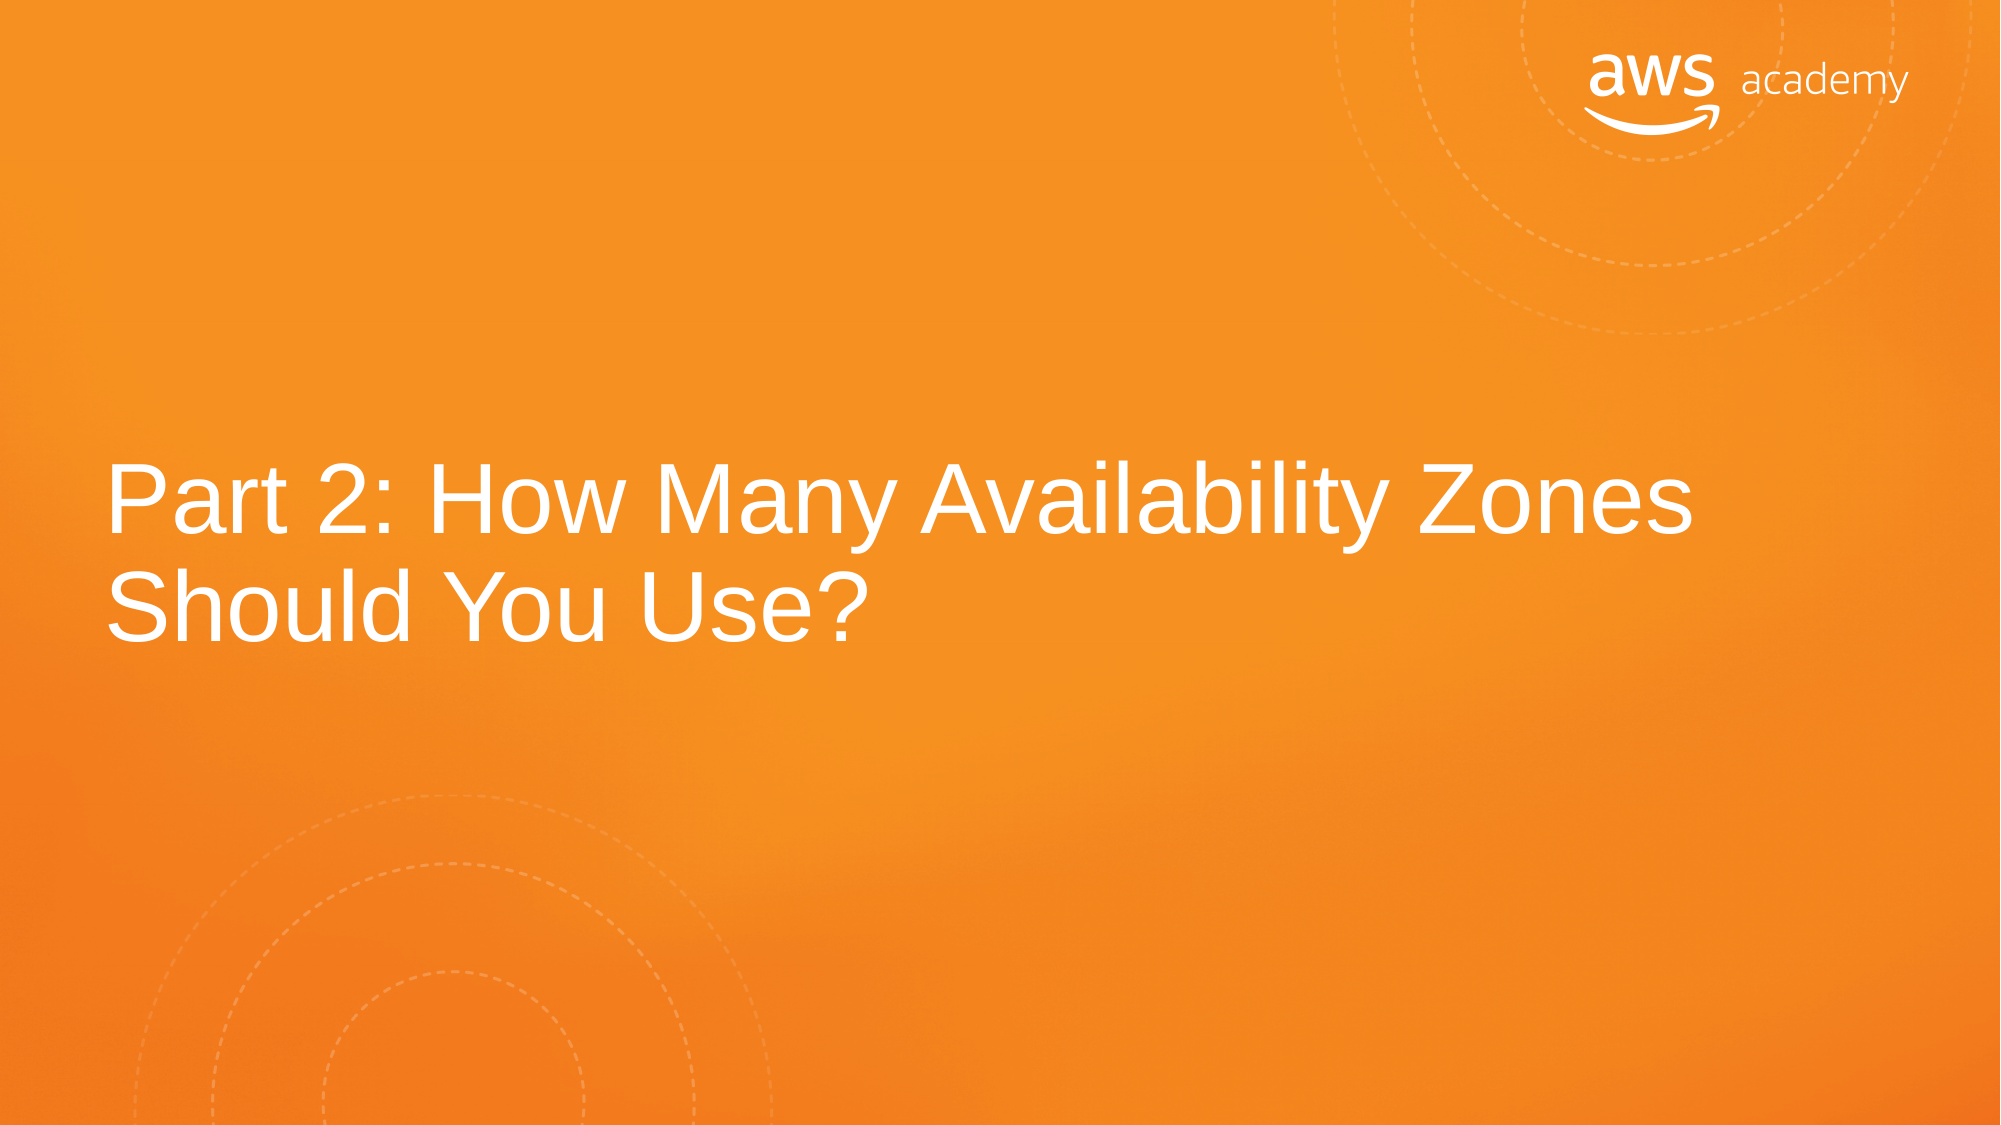

# Part 2: How Many Availability Zones Should You Use?